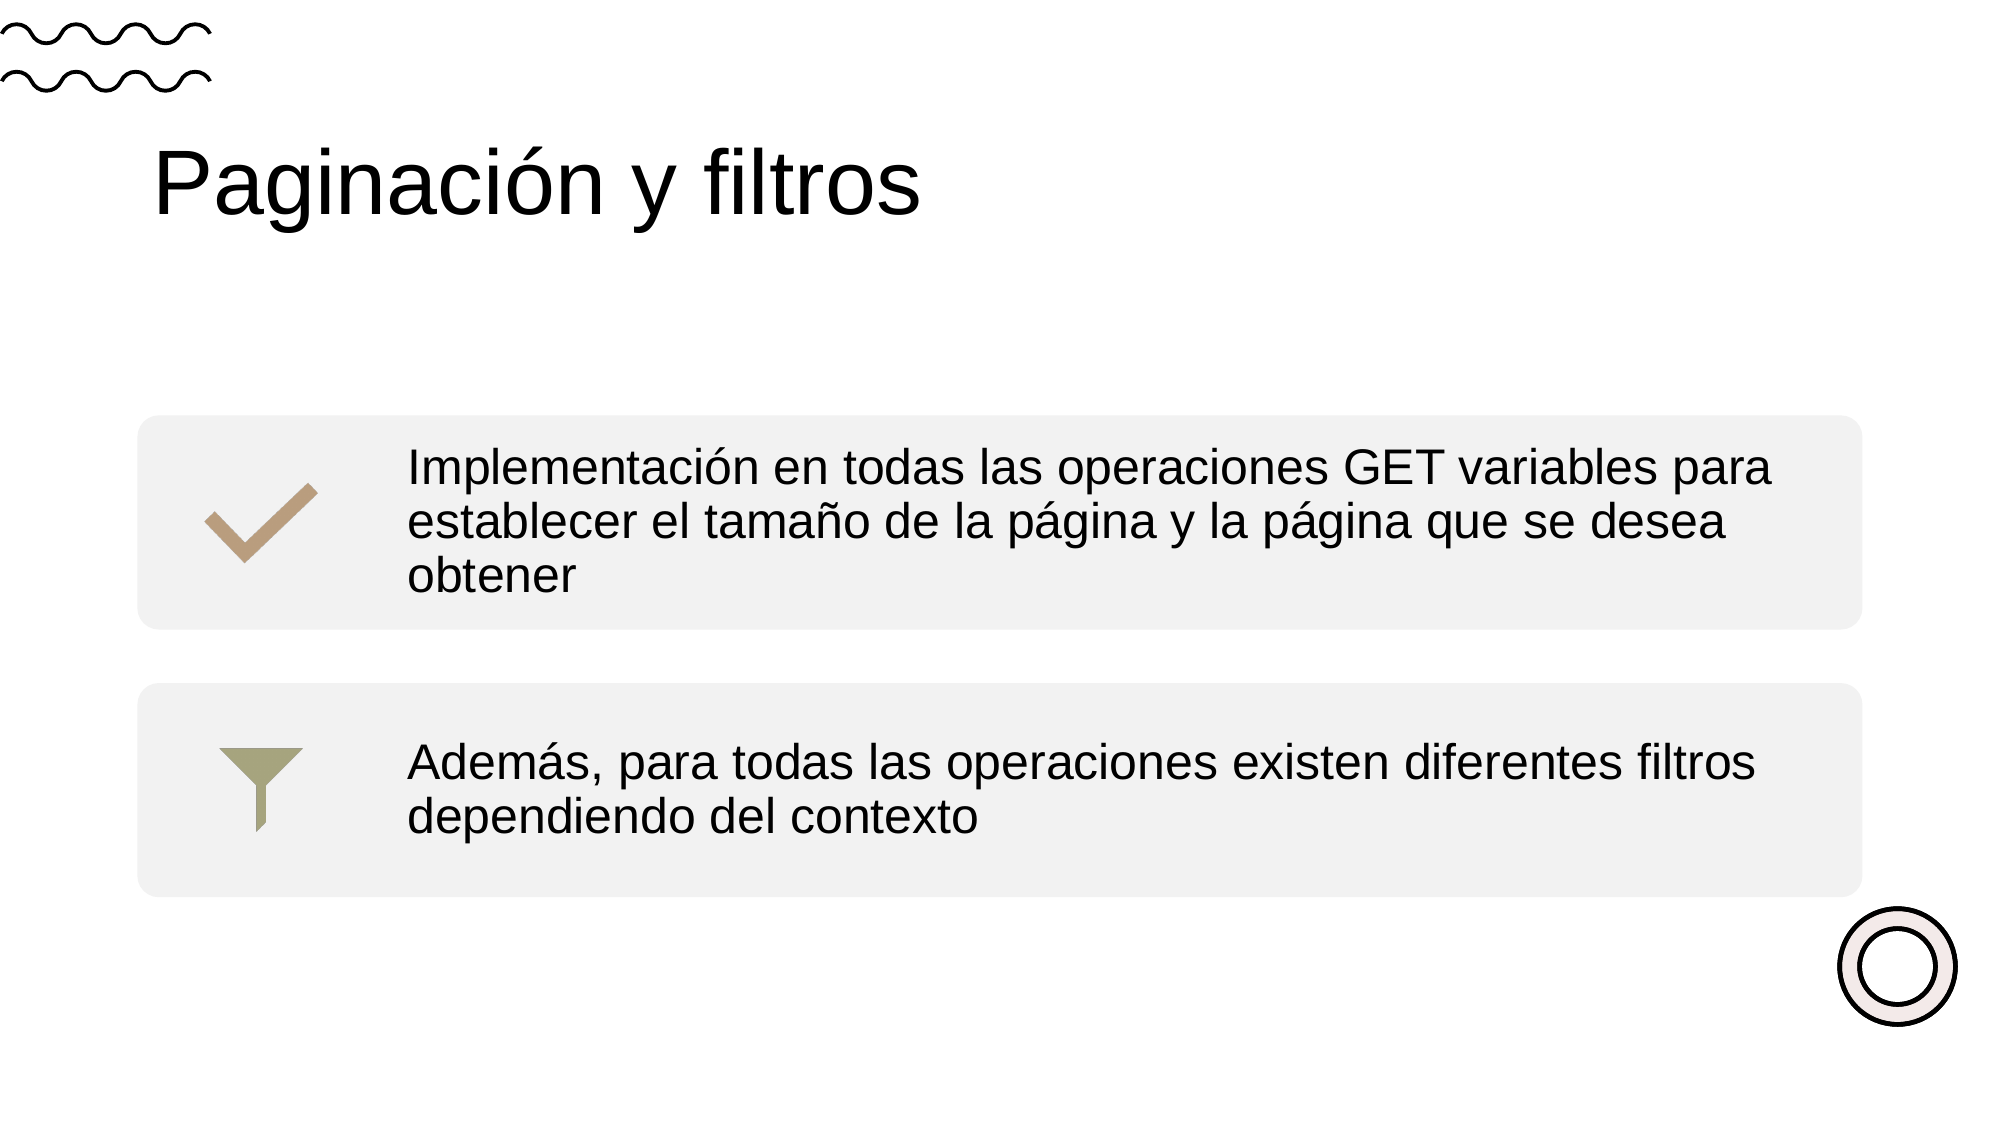

# Paginación y filtros
Implementación en todas las operaciones GET variables para establecer el tamaño de la página y la página que se desea obtener
Además, para todas las operaciones existen diferentes filtros dependiendo del contexto